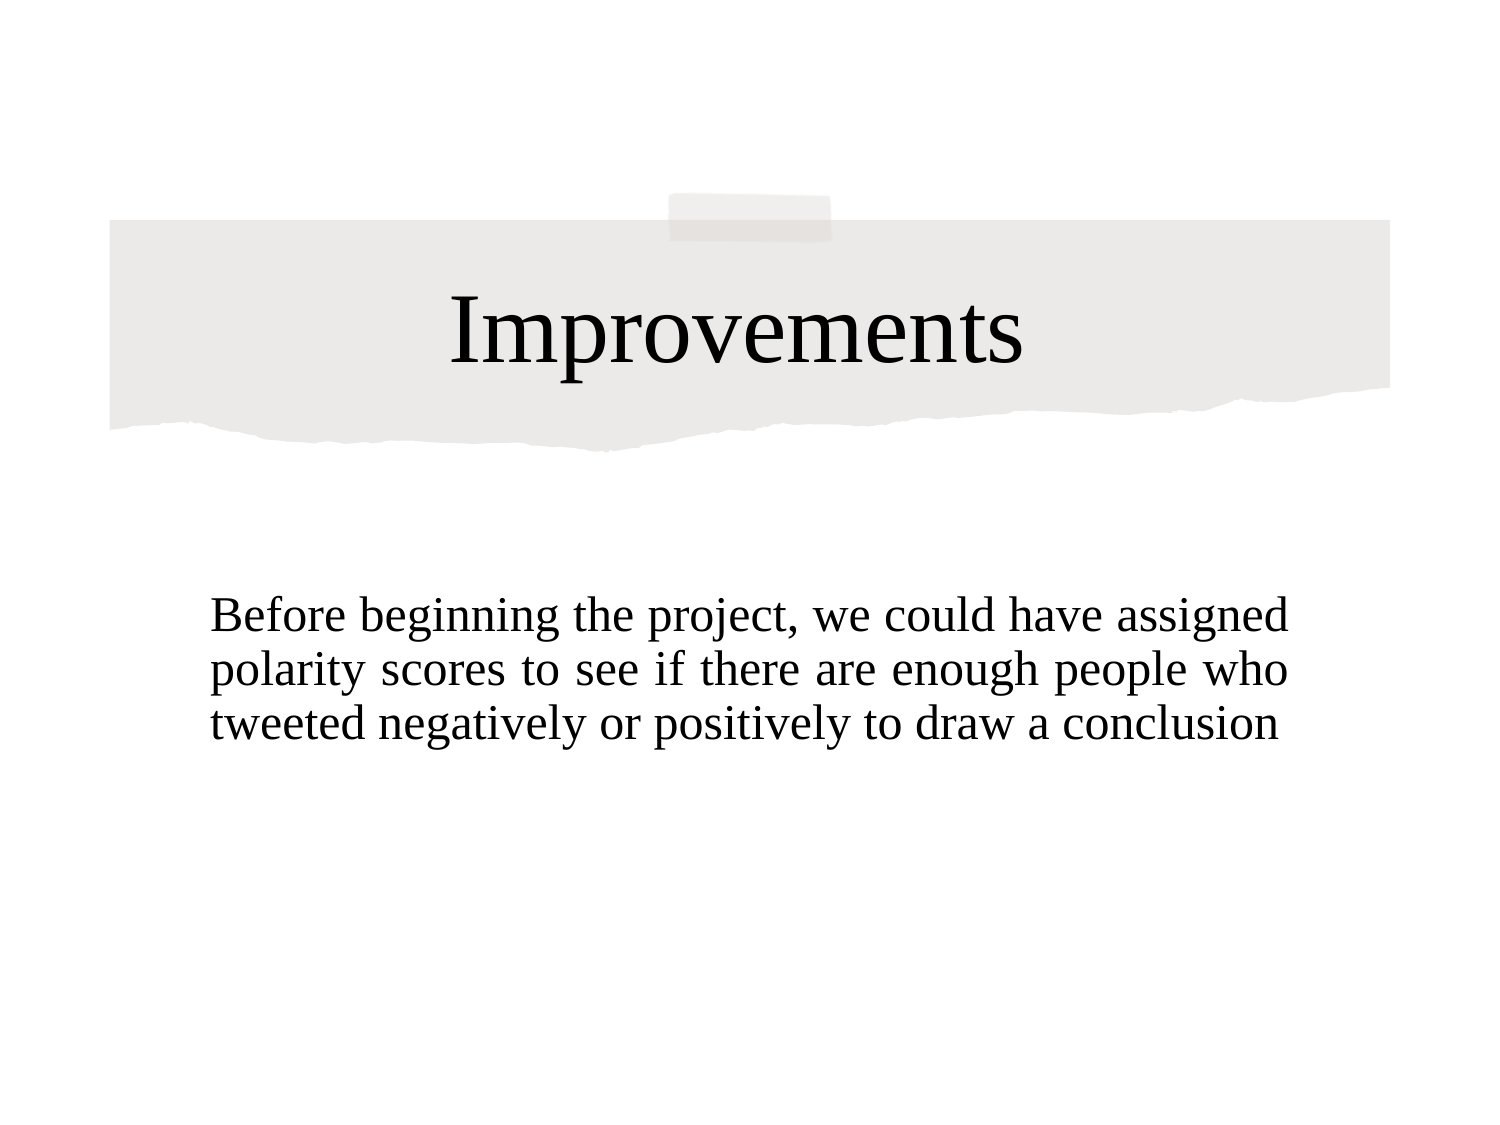

# Improvements
Before beginning the project, we could have assigned polarity scores to see if there are enough people who tweeted negatively or positively to draw a conclusion